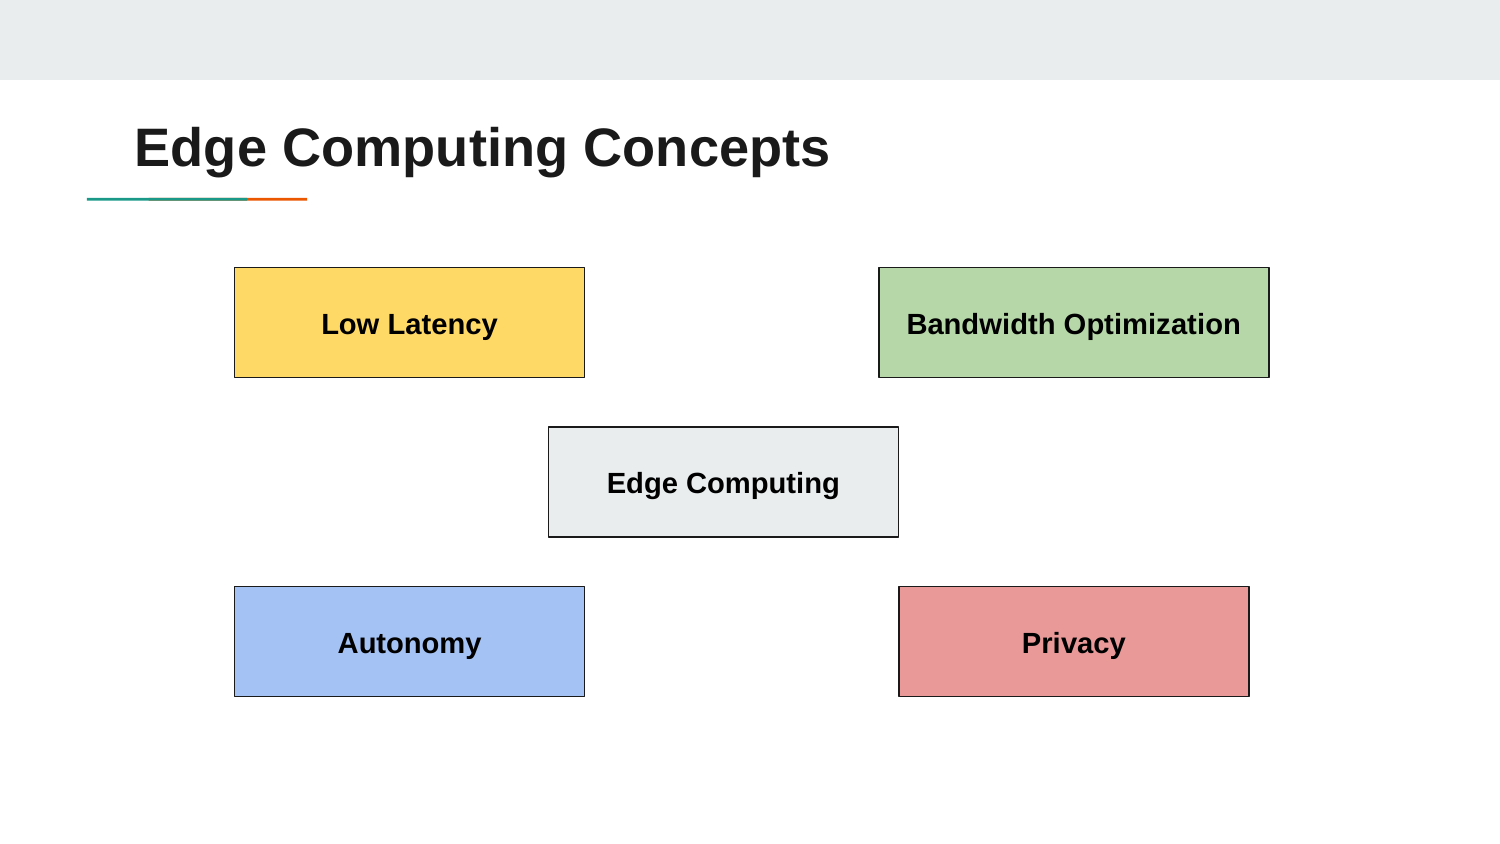

# Edge Computing Concepts
Low Latency
Bandwidth Optimization
Edge Computing
Autonomy
Privacy